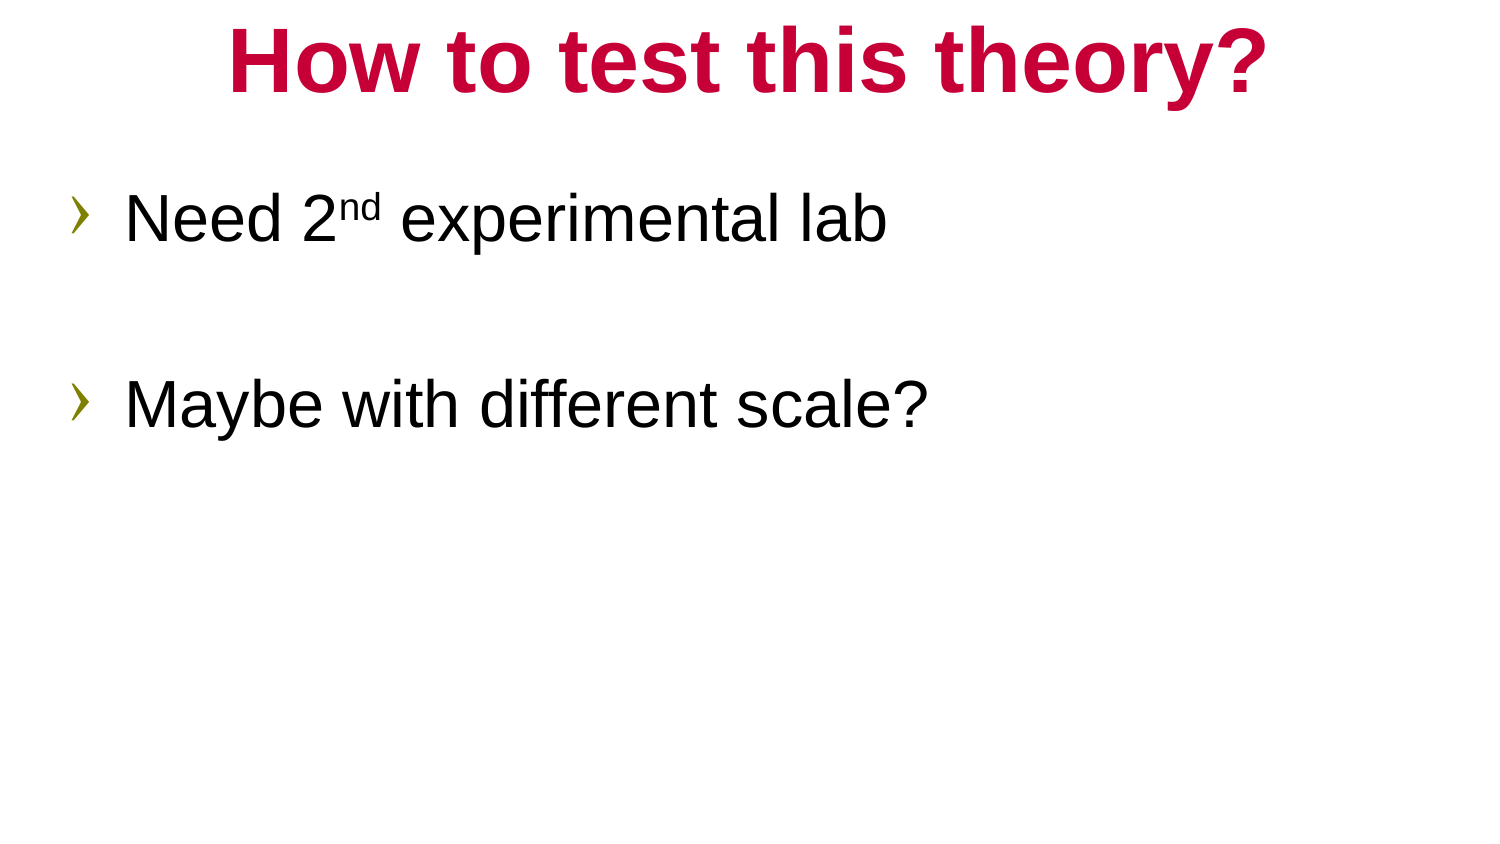

# How to test this theory?
Need 2nd experimental lab

Maybe with different scale?